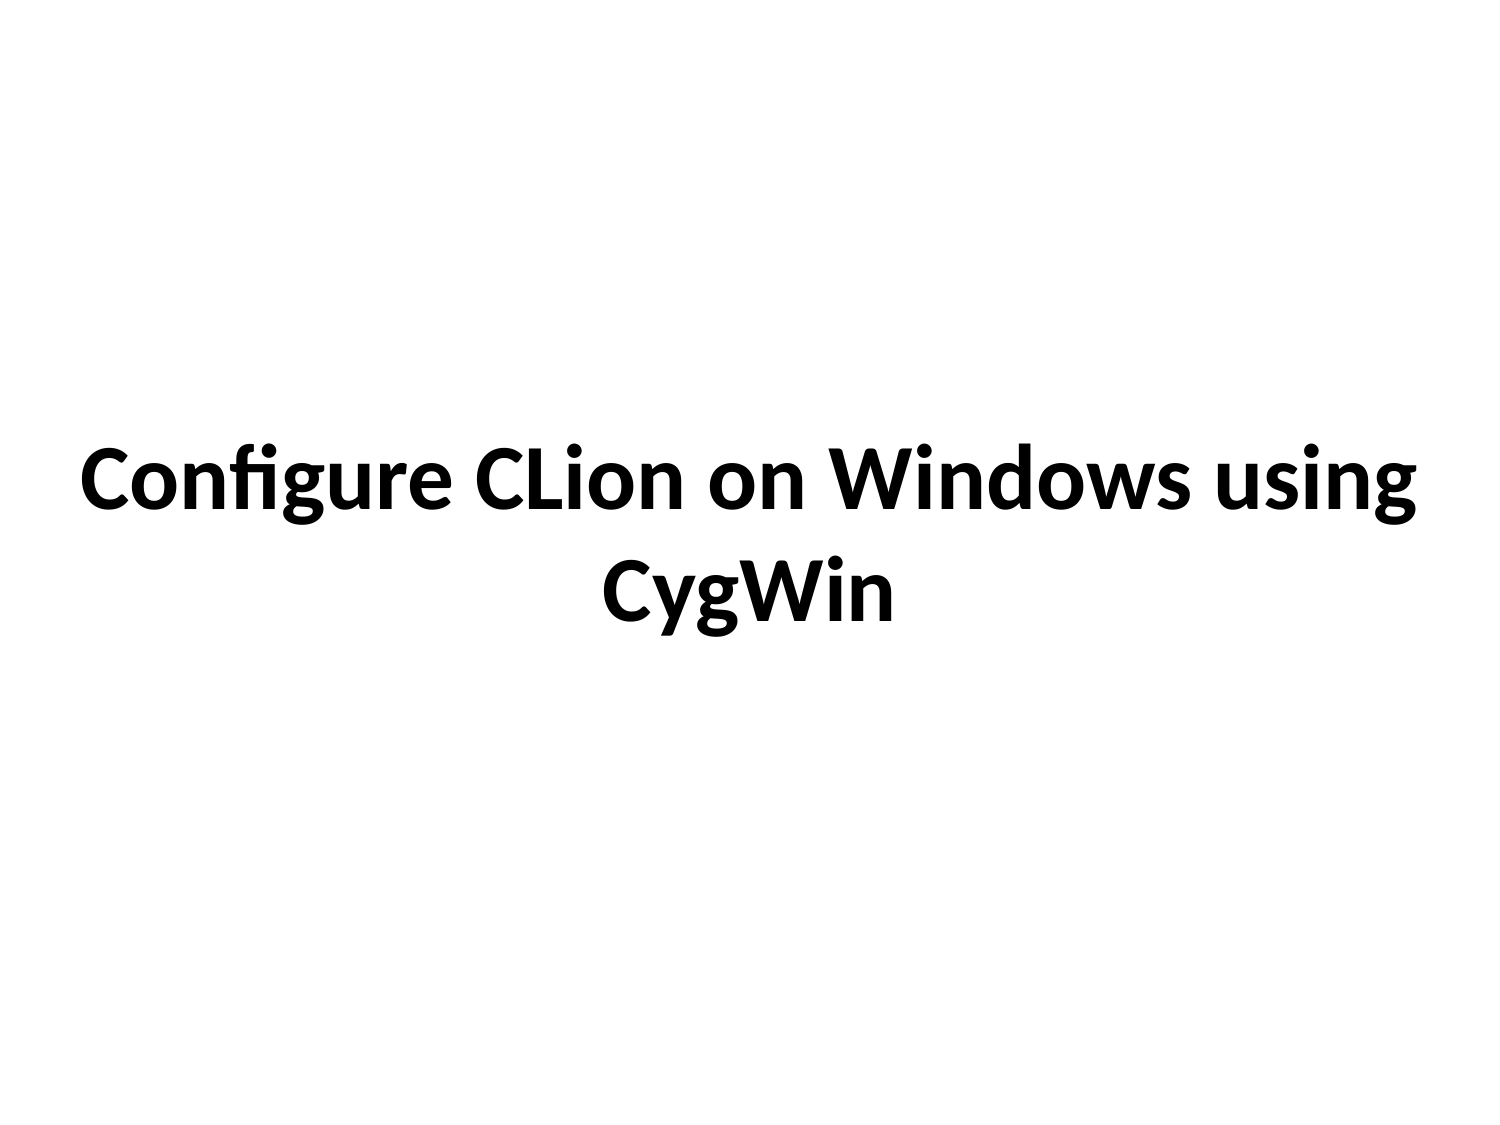

# Configure CLion on Windows using CygWin